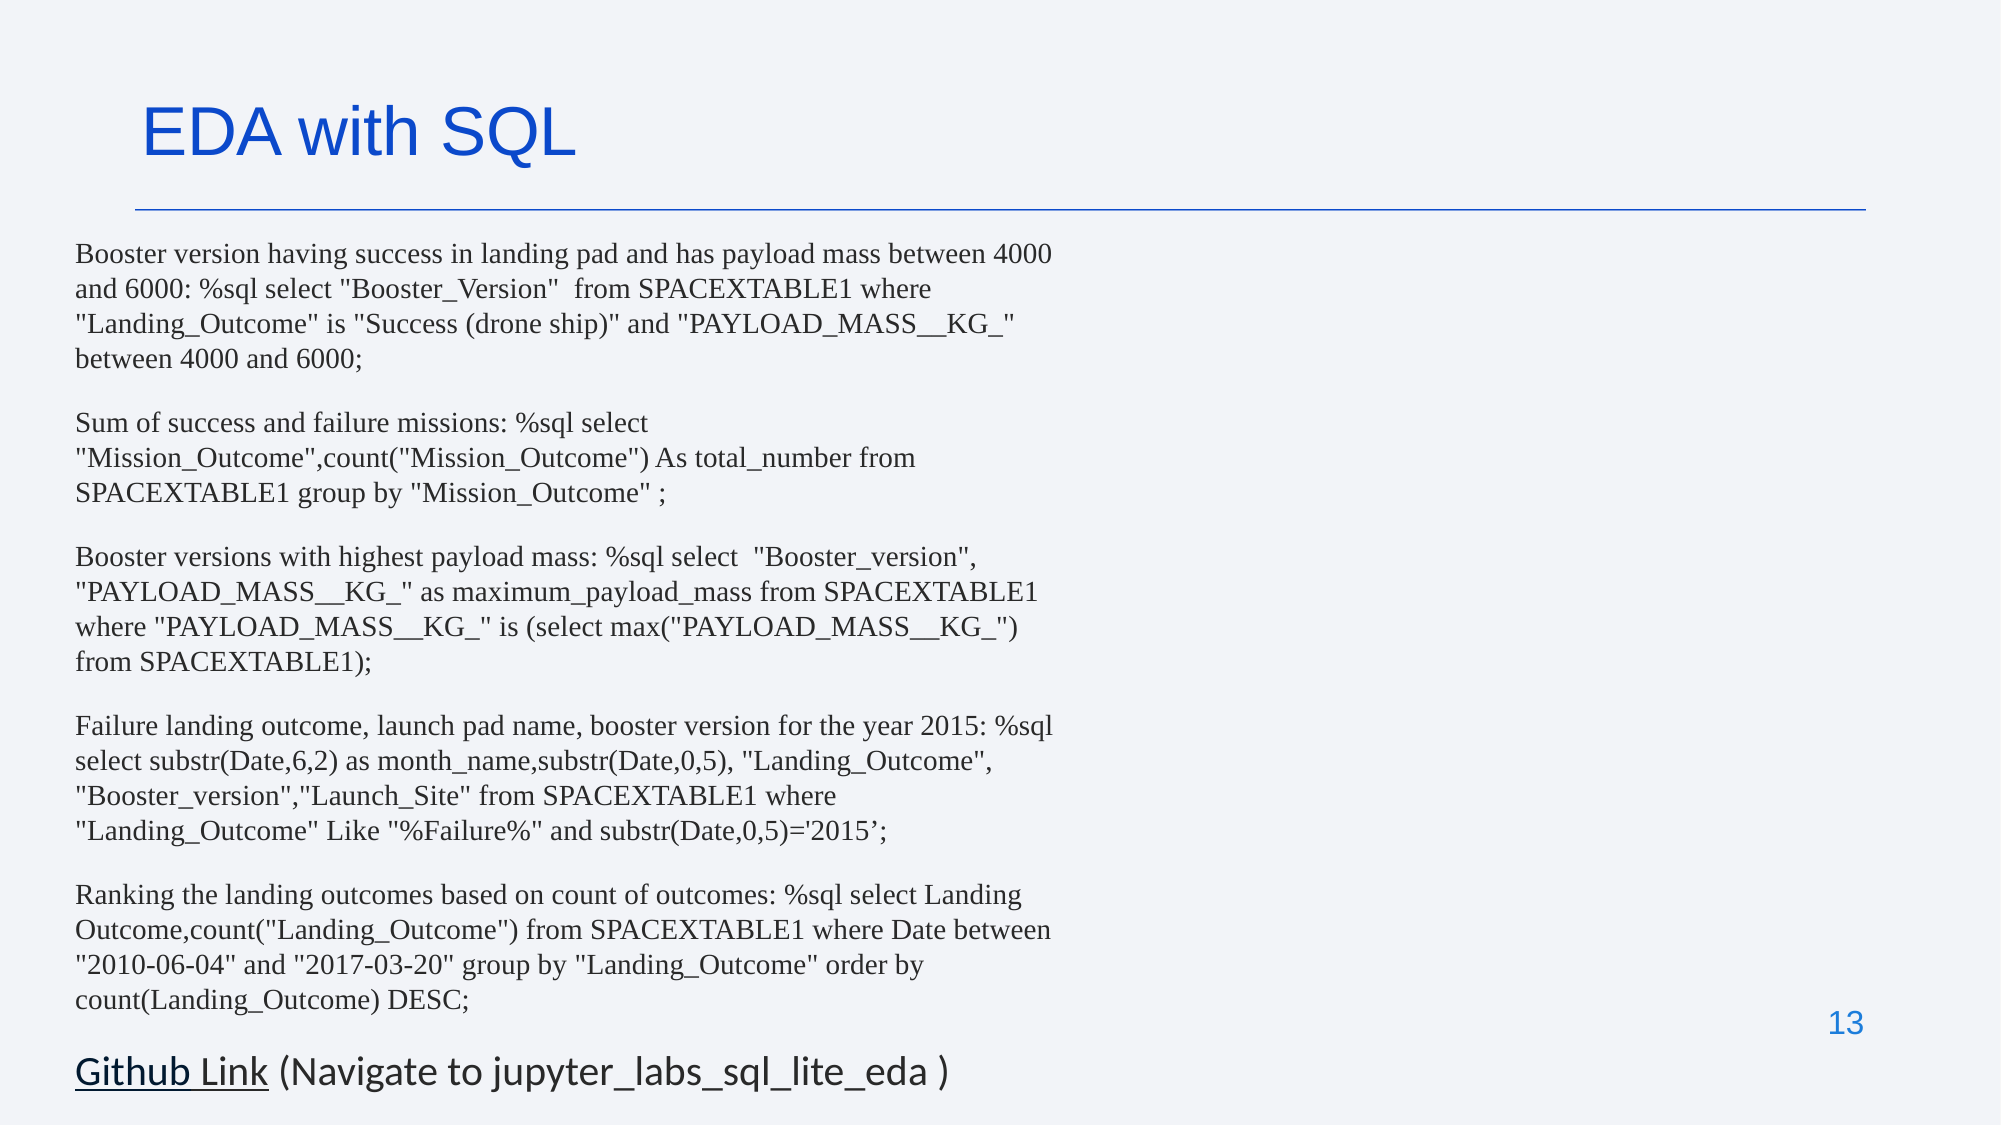

EDA with SQL
Booster version having success in landing pad and has payload mass between 4000 and 6000: %sql select "Booster_Version"  from SPACEXTABLE1 where "Landing_Outcome" is "Success (drone ship)" and "PAYLOAD_MASS__KG_" between 4000 and 6000;
Sum of success and failure missions: %sql select "Mission_Outcome",count("Mission_Outcome") As total_number from SPACEXTABLE1 group by "Mission_Outcome" ;
Booster versions with highest payload mass: %sql select  "Booster_version", "PAYLOAD_MASS__KG_" as maximum_payload_mass from SPACEXTABLE1 where "PAYLOAD_MASS__KG_" is (select max("PAYLOAD_MASS__KG_") from SPACEXTABLE1);
Failure landing outcome, launch pad name, booster version for the year 2015: %sql select substr(Date,6,2) as month_name,substr(Date,0,5), "Landing_Outcome", "Booster_version","Launch_Site" from SPACEXTABLE1 where "Landing_Outcome" Like "%Failure%" and substr(Date,0,5)='2015’;
Ranking the landing outcomes based on count of outcomes: %sql select Landing Outcome,count("Landing_Outcome") from SPACEXTABLE1 where Date between "2010-06-04" and "2017-03-20" group by "Landing_Outcome" order by count(Landing_Outcome) DESC;
Github Link (Navigate to jupyter_labs_sql_lite_eda )

13